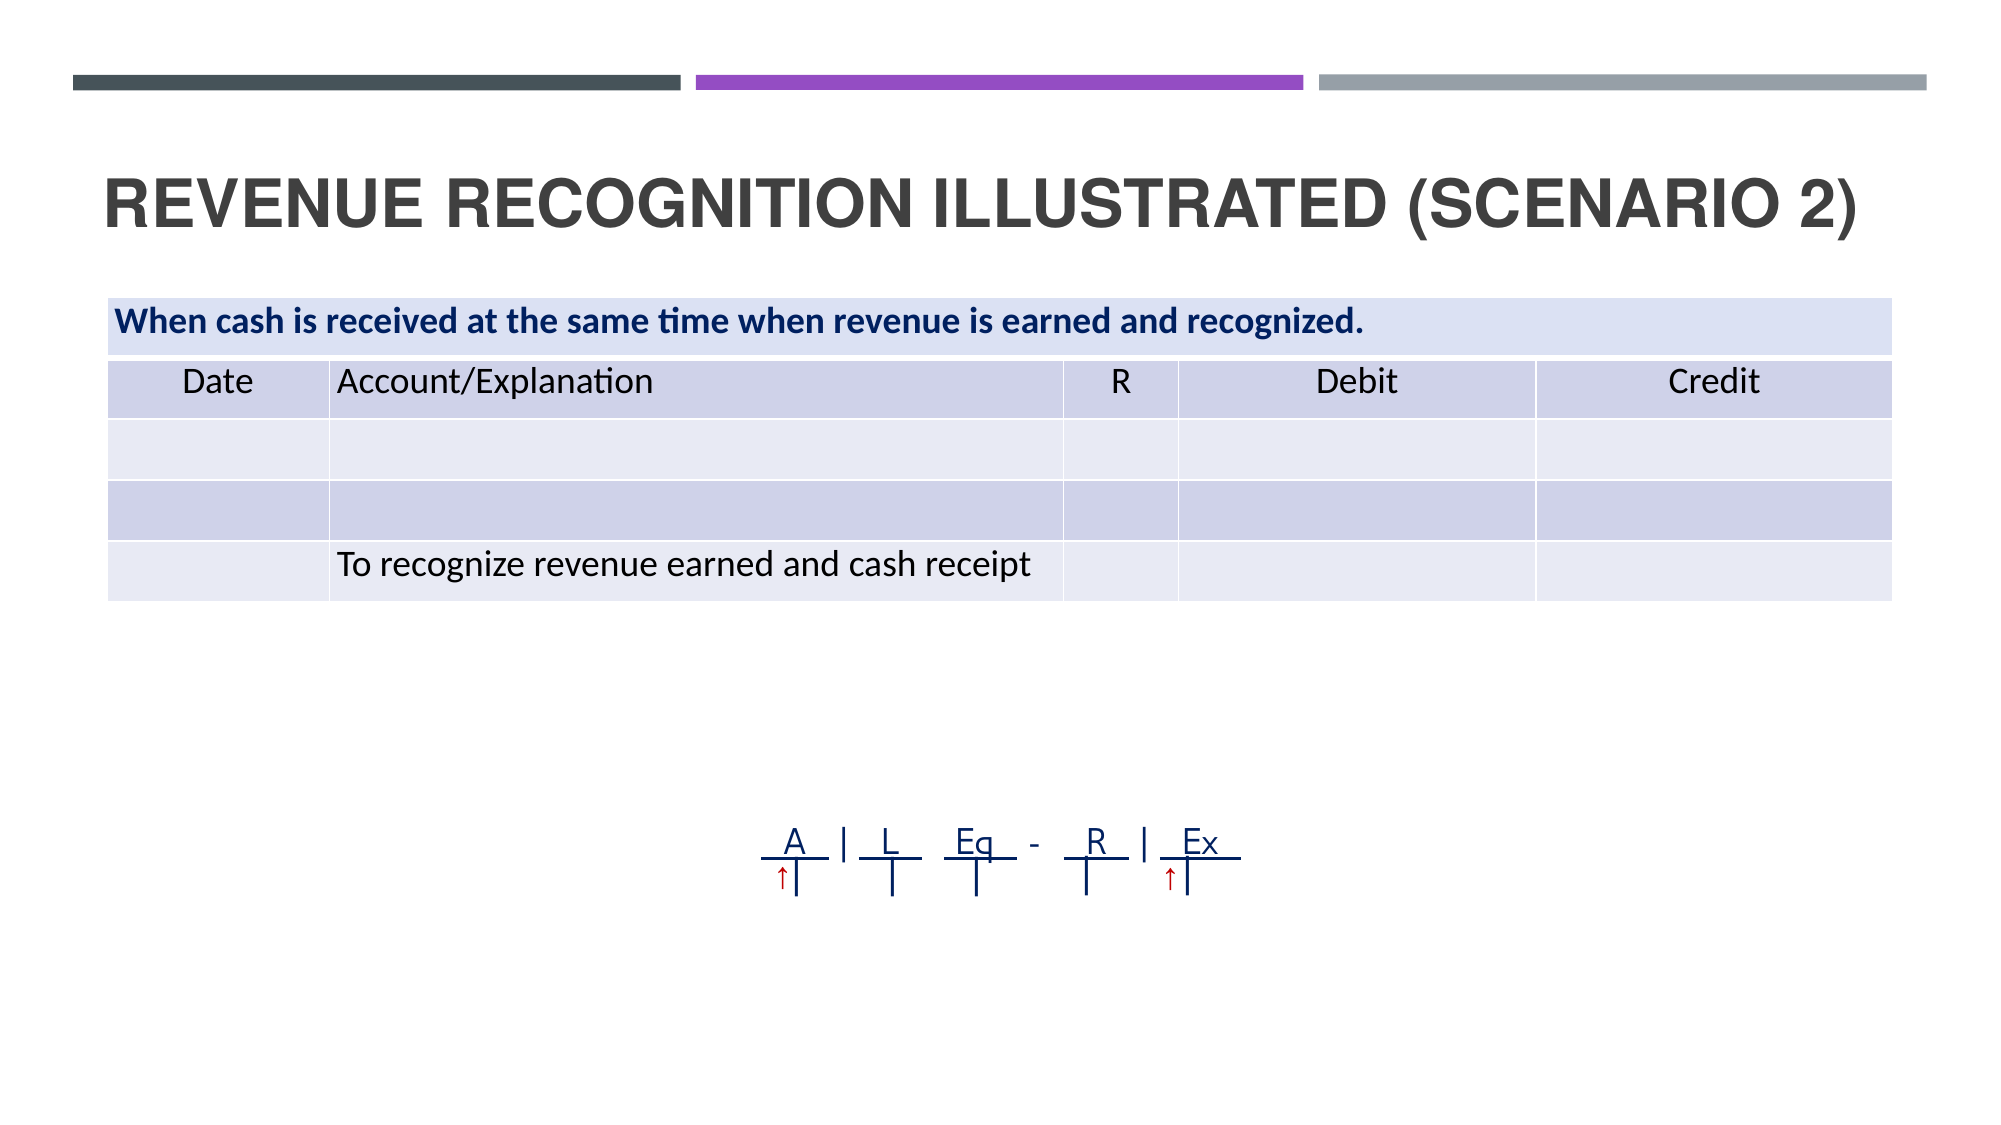

# Revenue Recognition Illustrated (scenario 2)
| When cash is received at the same time when revenue is earned and recognized. |  |  |  |  |
| --- | --- | --- | --- | --- |
| Date | Account/Explanation | R | Debit | Credit |
|  |  |  |  |  |
|  |  |  |  |  |
|  | To recognize revenue earned and cash receipt |  |  |  |
|  |  |  |  |  |
  A   |   L     Eq   -    R   |   Ex
|
|
|
|
|
↑
↑
14